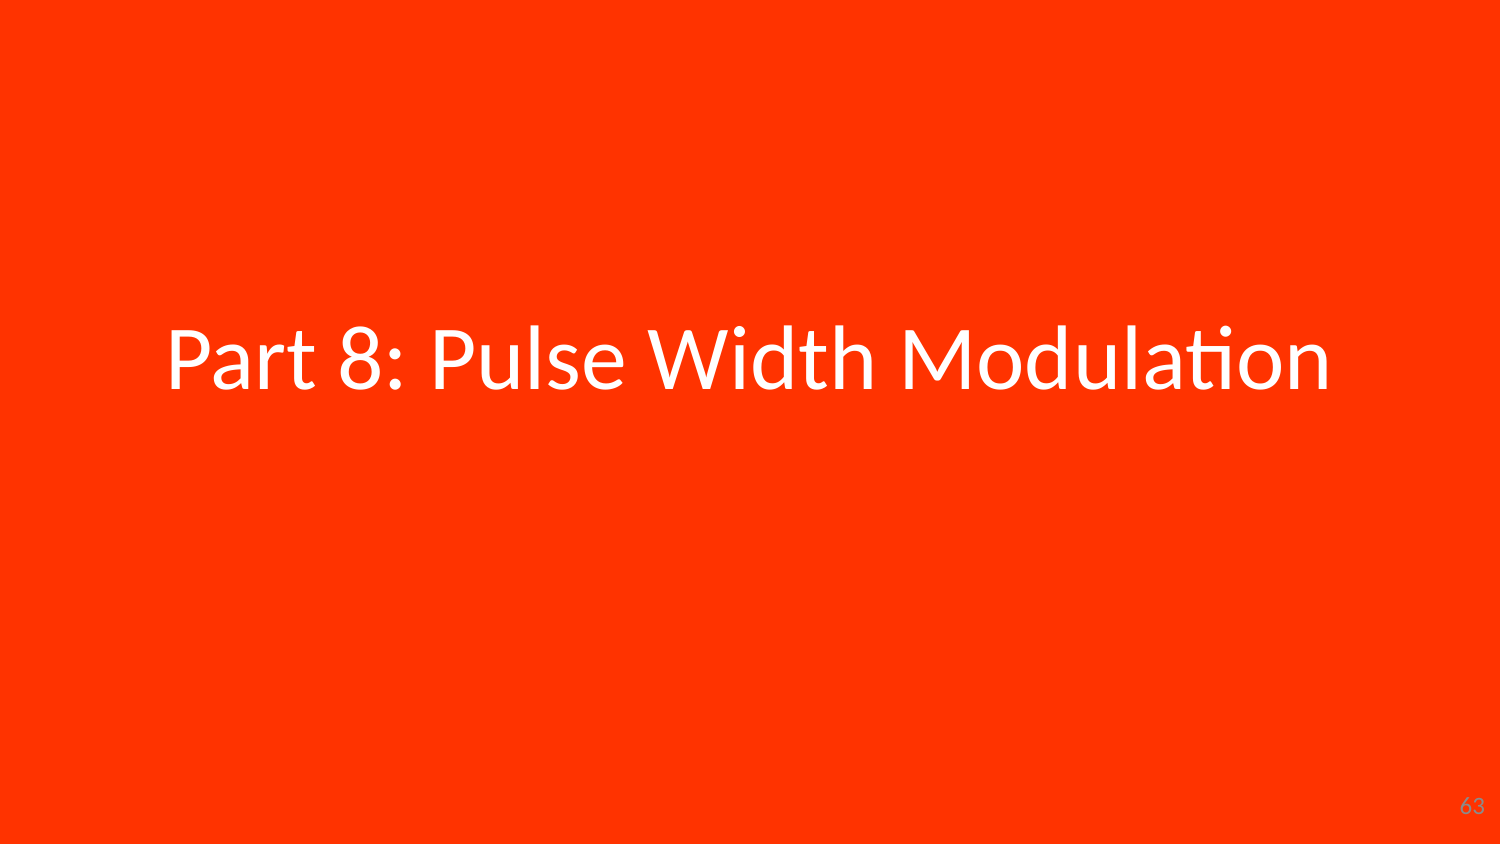

# Part 8: Pulse Width Modulation
63